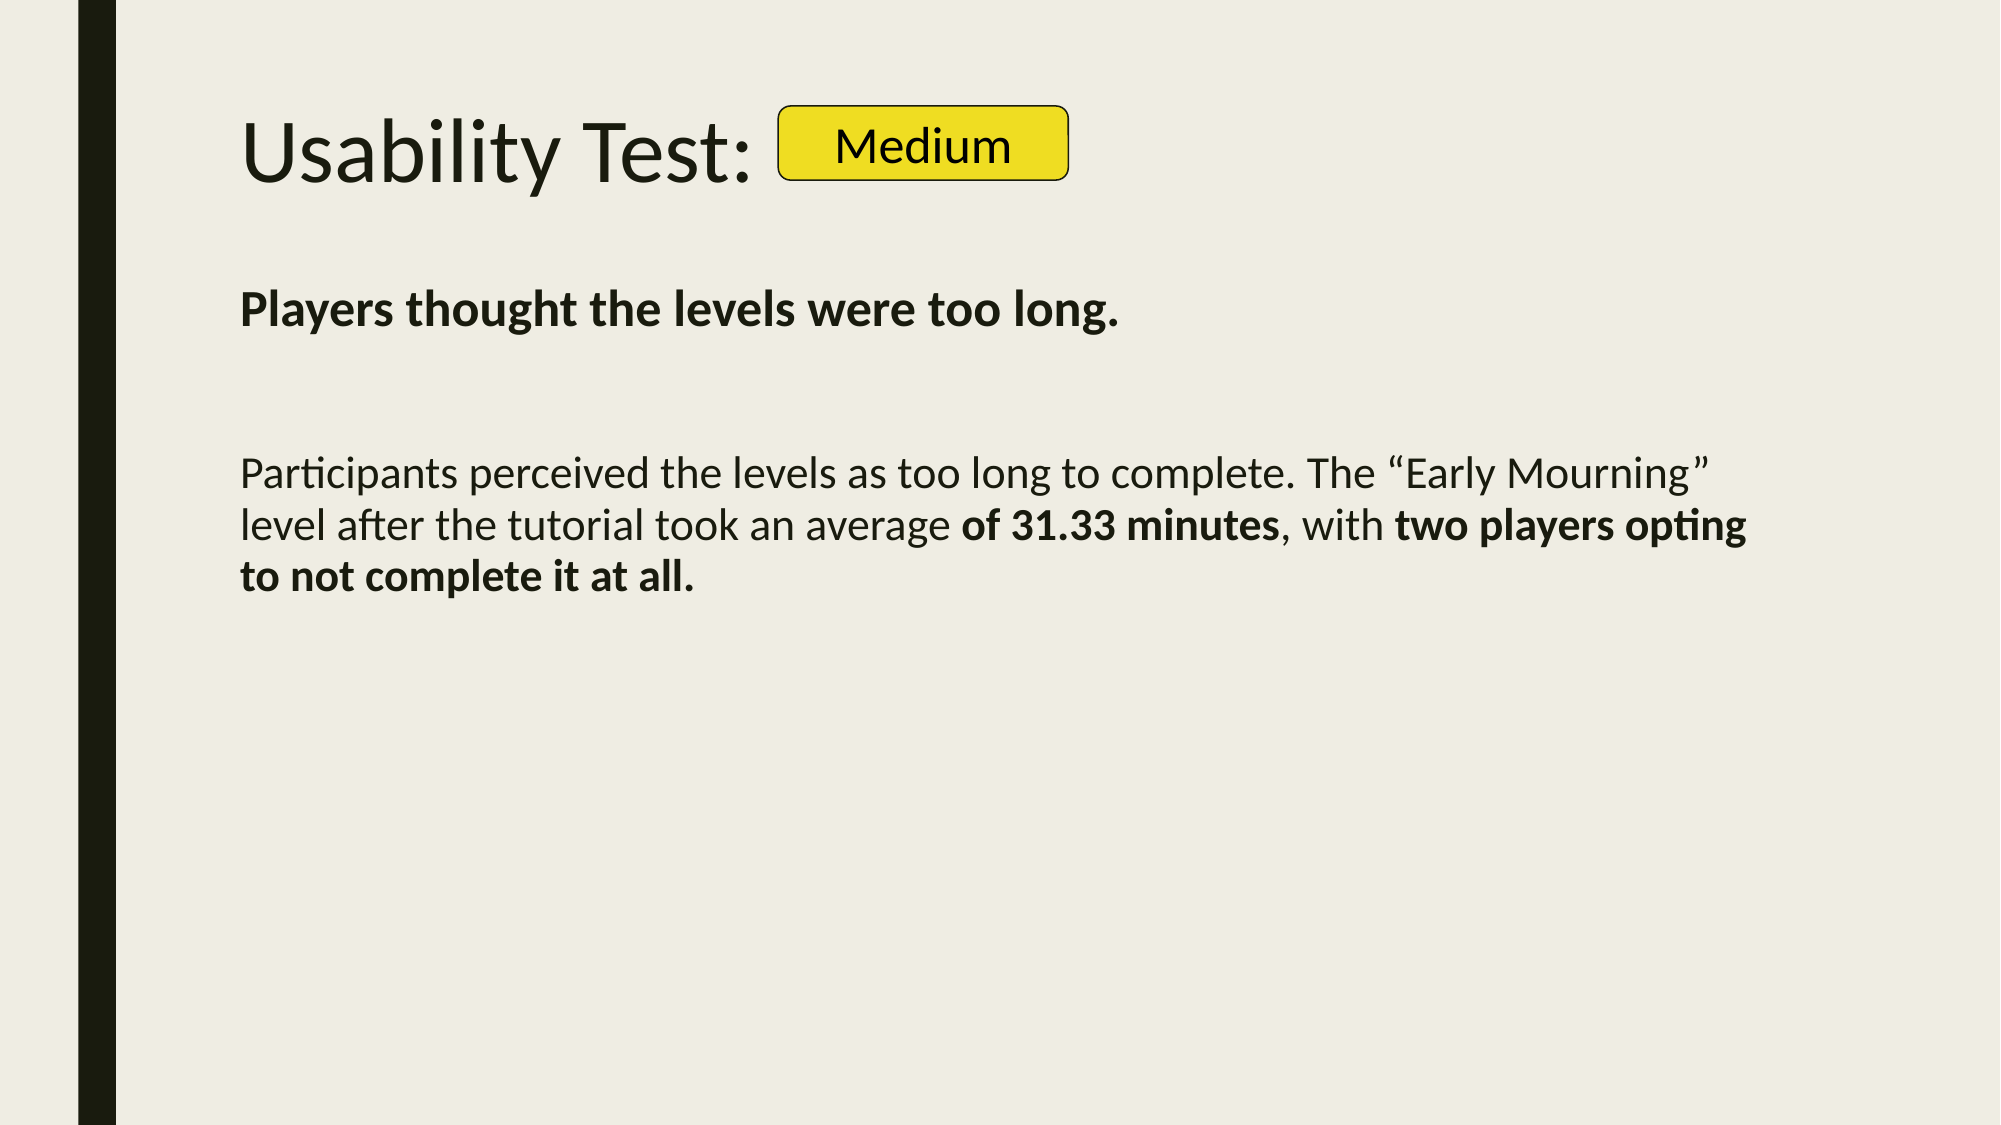

# Usability Test:
Medium
Players thought the levels were too long.

Participants perceived the levels as too long to complete. The “Early Mourning” level after the tutorial took an average of 31.33 minutes, with two players opting to not complete it at all.